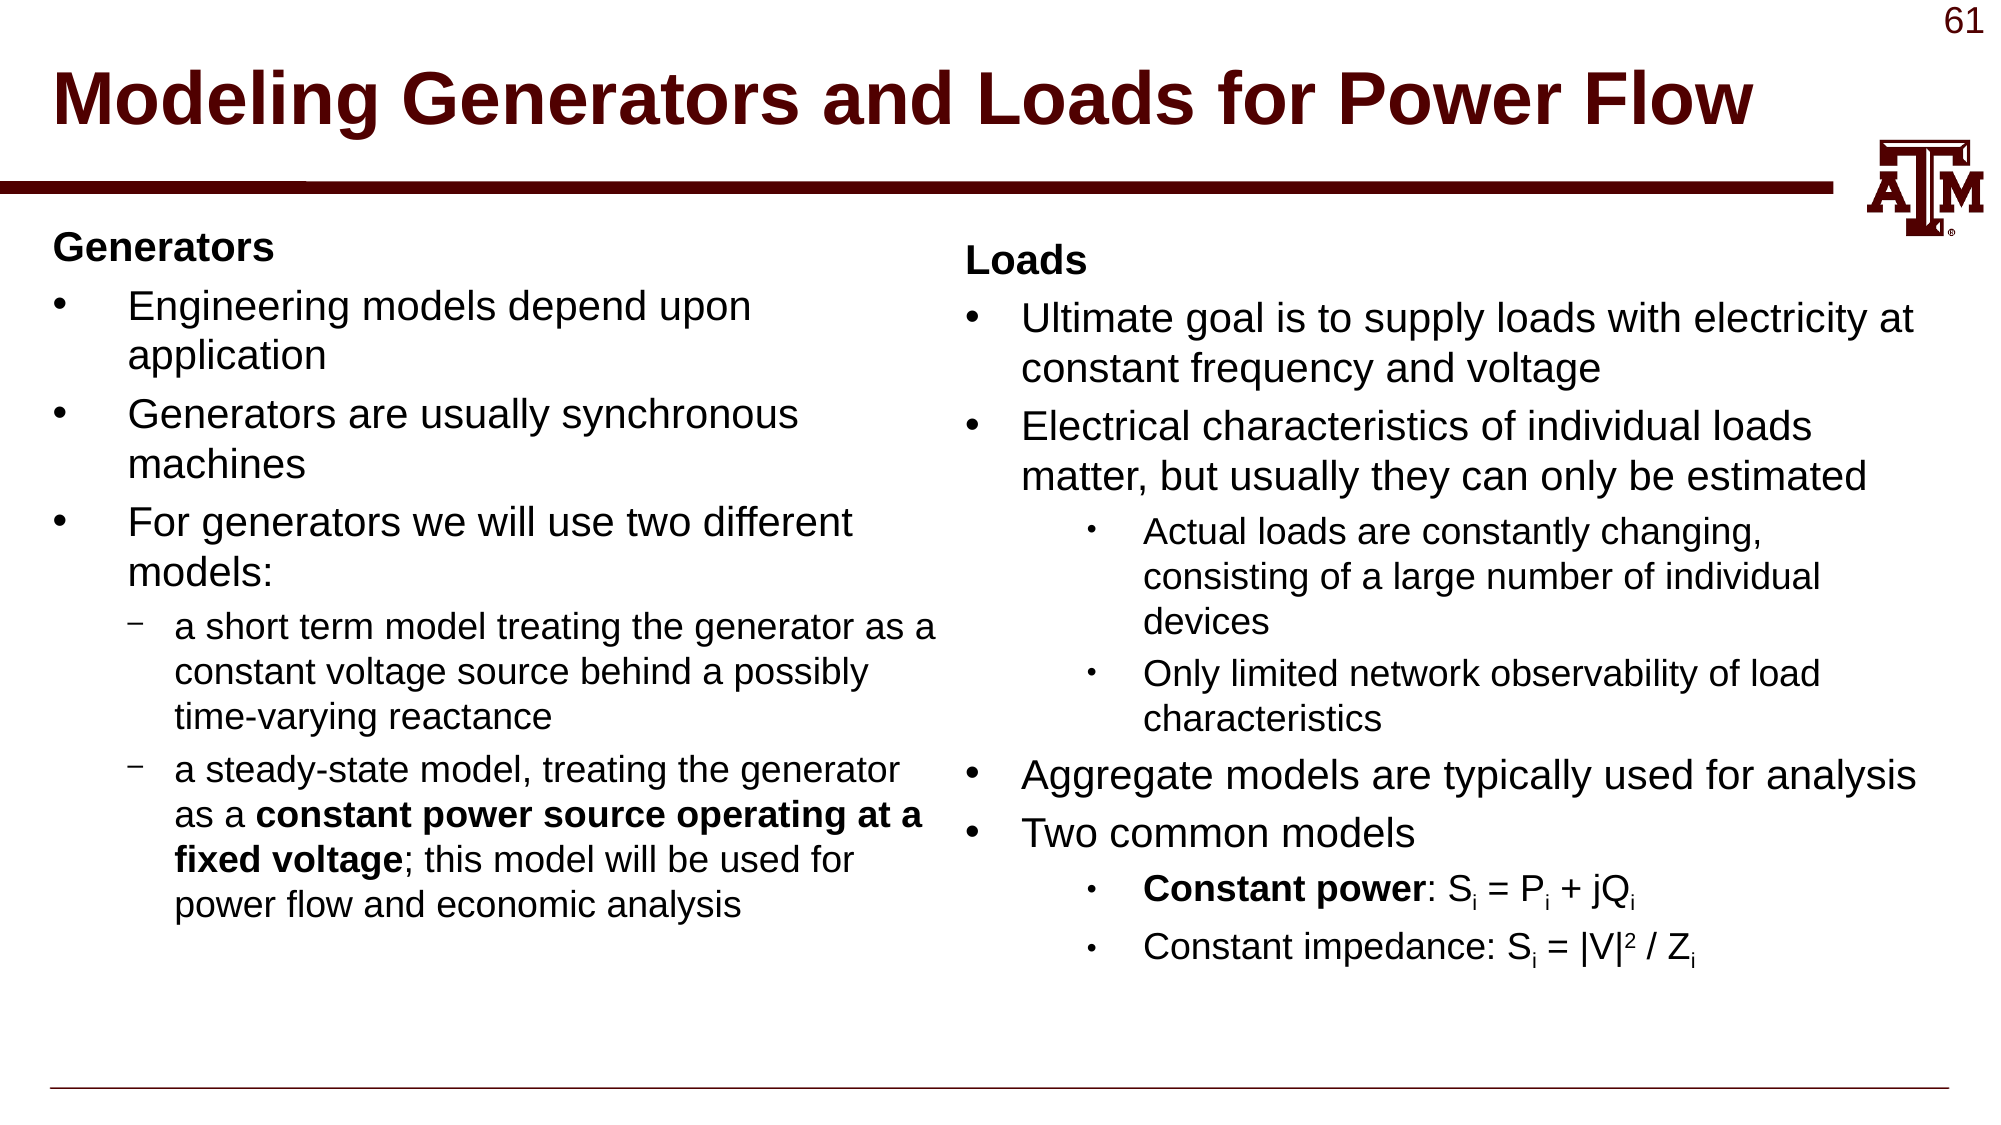

# Modeling Generators and Loads for Power Flow
Generators
Engineering models depend upon application
Generators are usually synchronous machines
For generators we will use two different models:
a short term model treating the generator as a constant voltage source behind a possibly time-varying reactance
a steady-state model, treating the generator as a constant power source operating at a fixed voltage; this model will be used for power flow and economic analysis
Loads
Ultimate goal is to supply loads with electricity at constant frequency and voltage
Electrical characteristics of individual loads matter, but usually they can only be estimated
Actual loads are constantly changing, consisting of a large number of individual devices
Only limited network observability of load characteristics
Aggregate models are typically used for analysis
Two common models
Constant power: Si = Pi + jQi
Constant impedance: Si = |V|2 / Zi